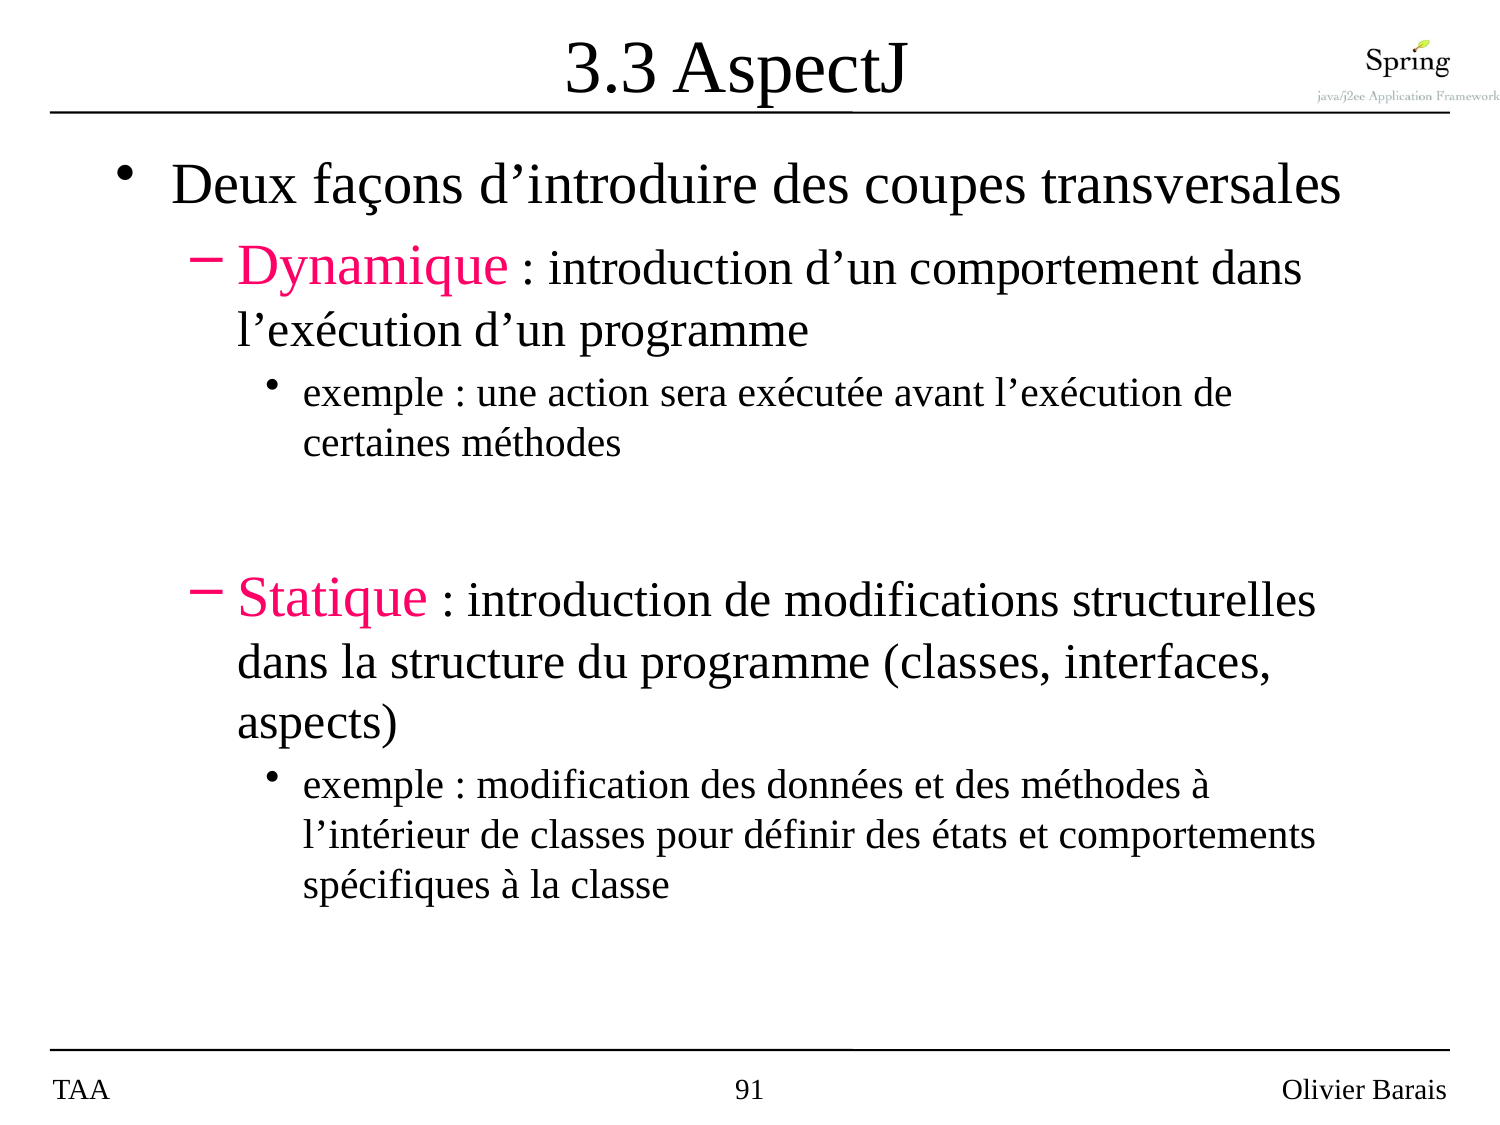

# 3.3 AspectJ
Deux façons d’introduire des coupes transversales
Dynamique : introduction d’un comportement dans l’exécution d’un programme
exemple : une action sera exécutée avant l’exécution de certaines méthodes

Statique : introduction de modifications structurelles dans la structure du programme (classes, interfaces, aspects)
exemple : modification des données et des méthodes à l’intérieur de classes pour définir des états et comportements spécifiques à la classe
TAA
91
Olivier Barais